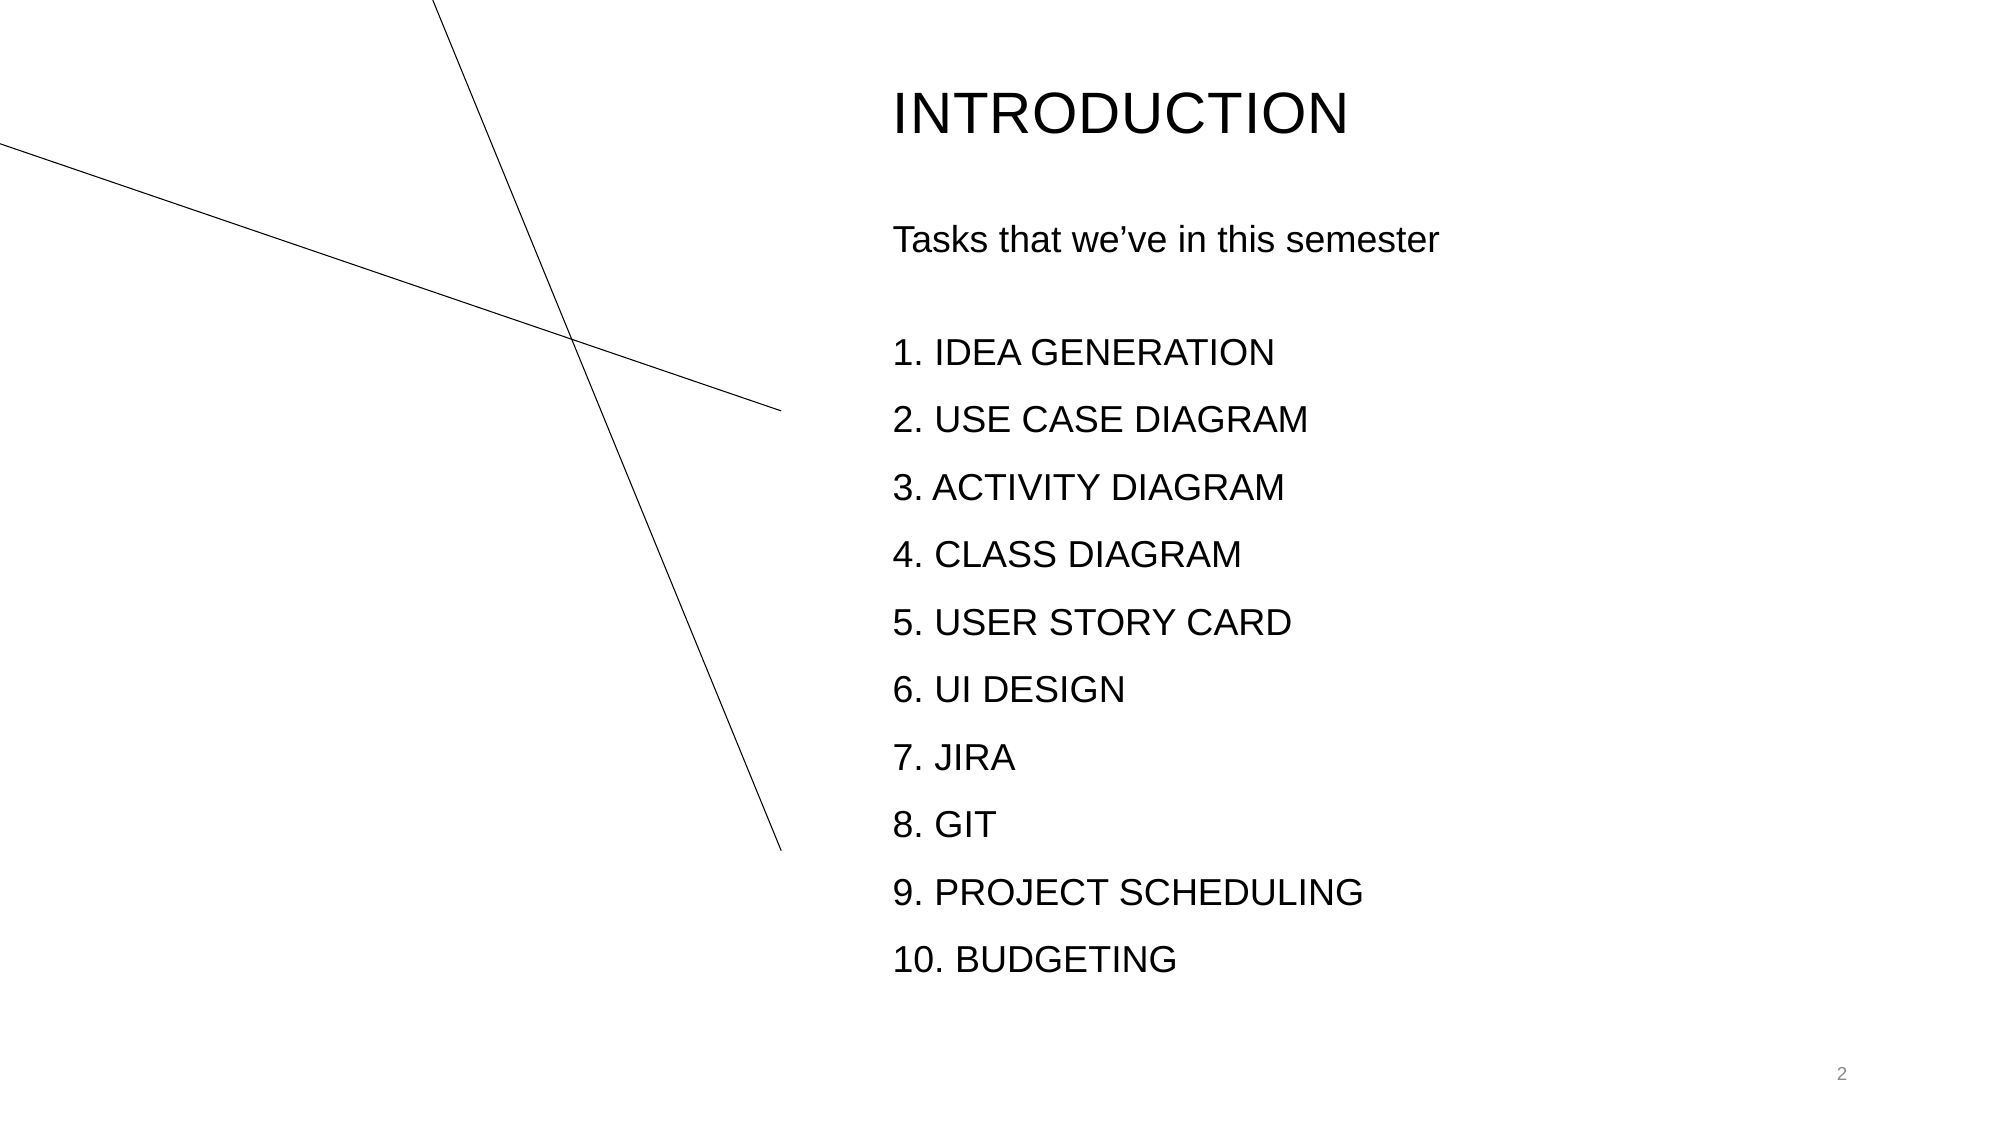

INTRODUCTION
Tasks that we’ve in this semester

1. IDEA GENERATION
2. USE CASE DIAGRAM
3. ACTIVITY DIAGRAM
4. CLASS DIAGRAM
5. USER STORY CARD
6. UI DESIGN
7. JIRA
8. GIT
9. PROJECT SCHEDULING
10. BUDGETING
2